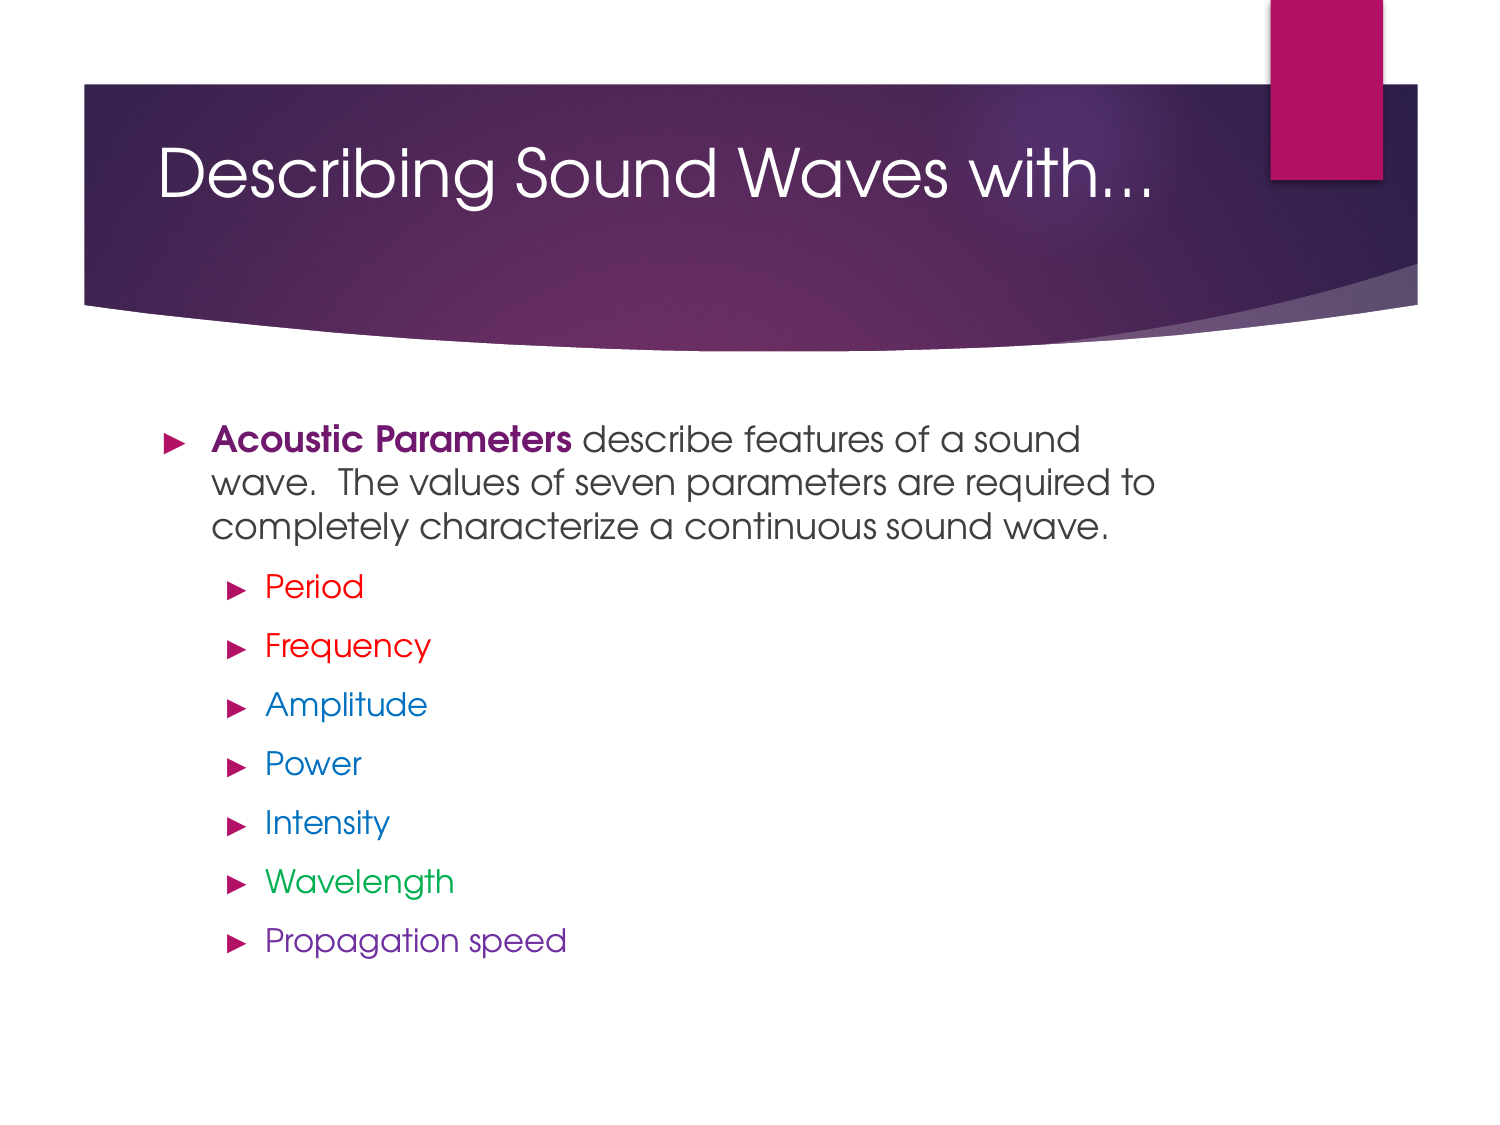

# Describing Sound Waves with…
Acoustic Parameters describe features of a sound wave.  The values of seven parameters are required to completely characterize a continuous sound wave.
Period
Frequency
Amplitude
Power
Intensity
Wavelength
Propagation speed